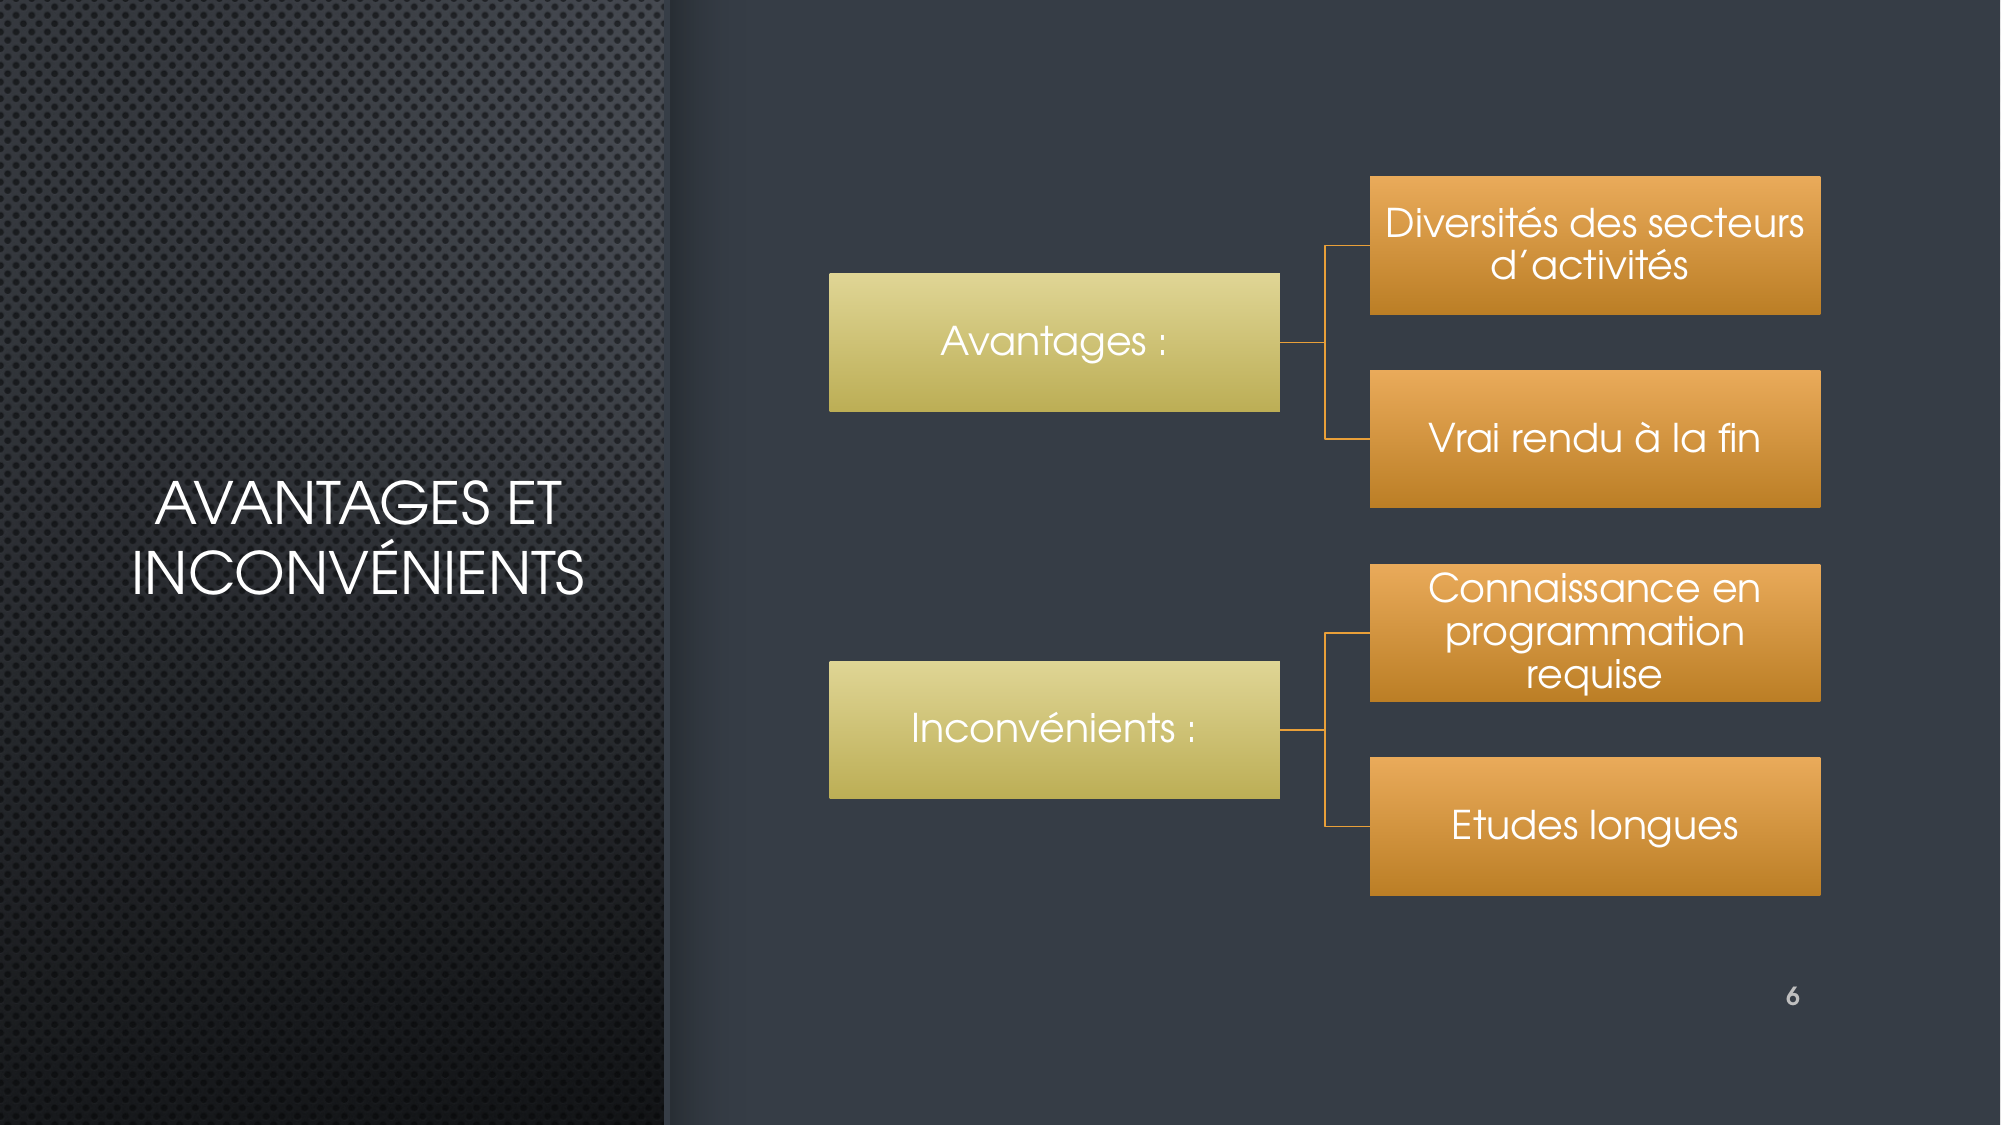

Avantages :
Diversités des secteurs d’activités
Vrai rendu à la fin
Inconvénients :
Connaissance en programmation requise
Etudes longues
# Avantages et inconvénients

6